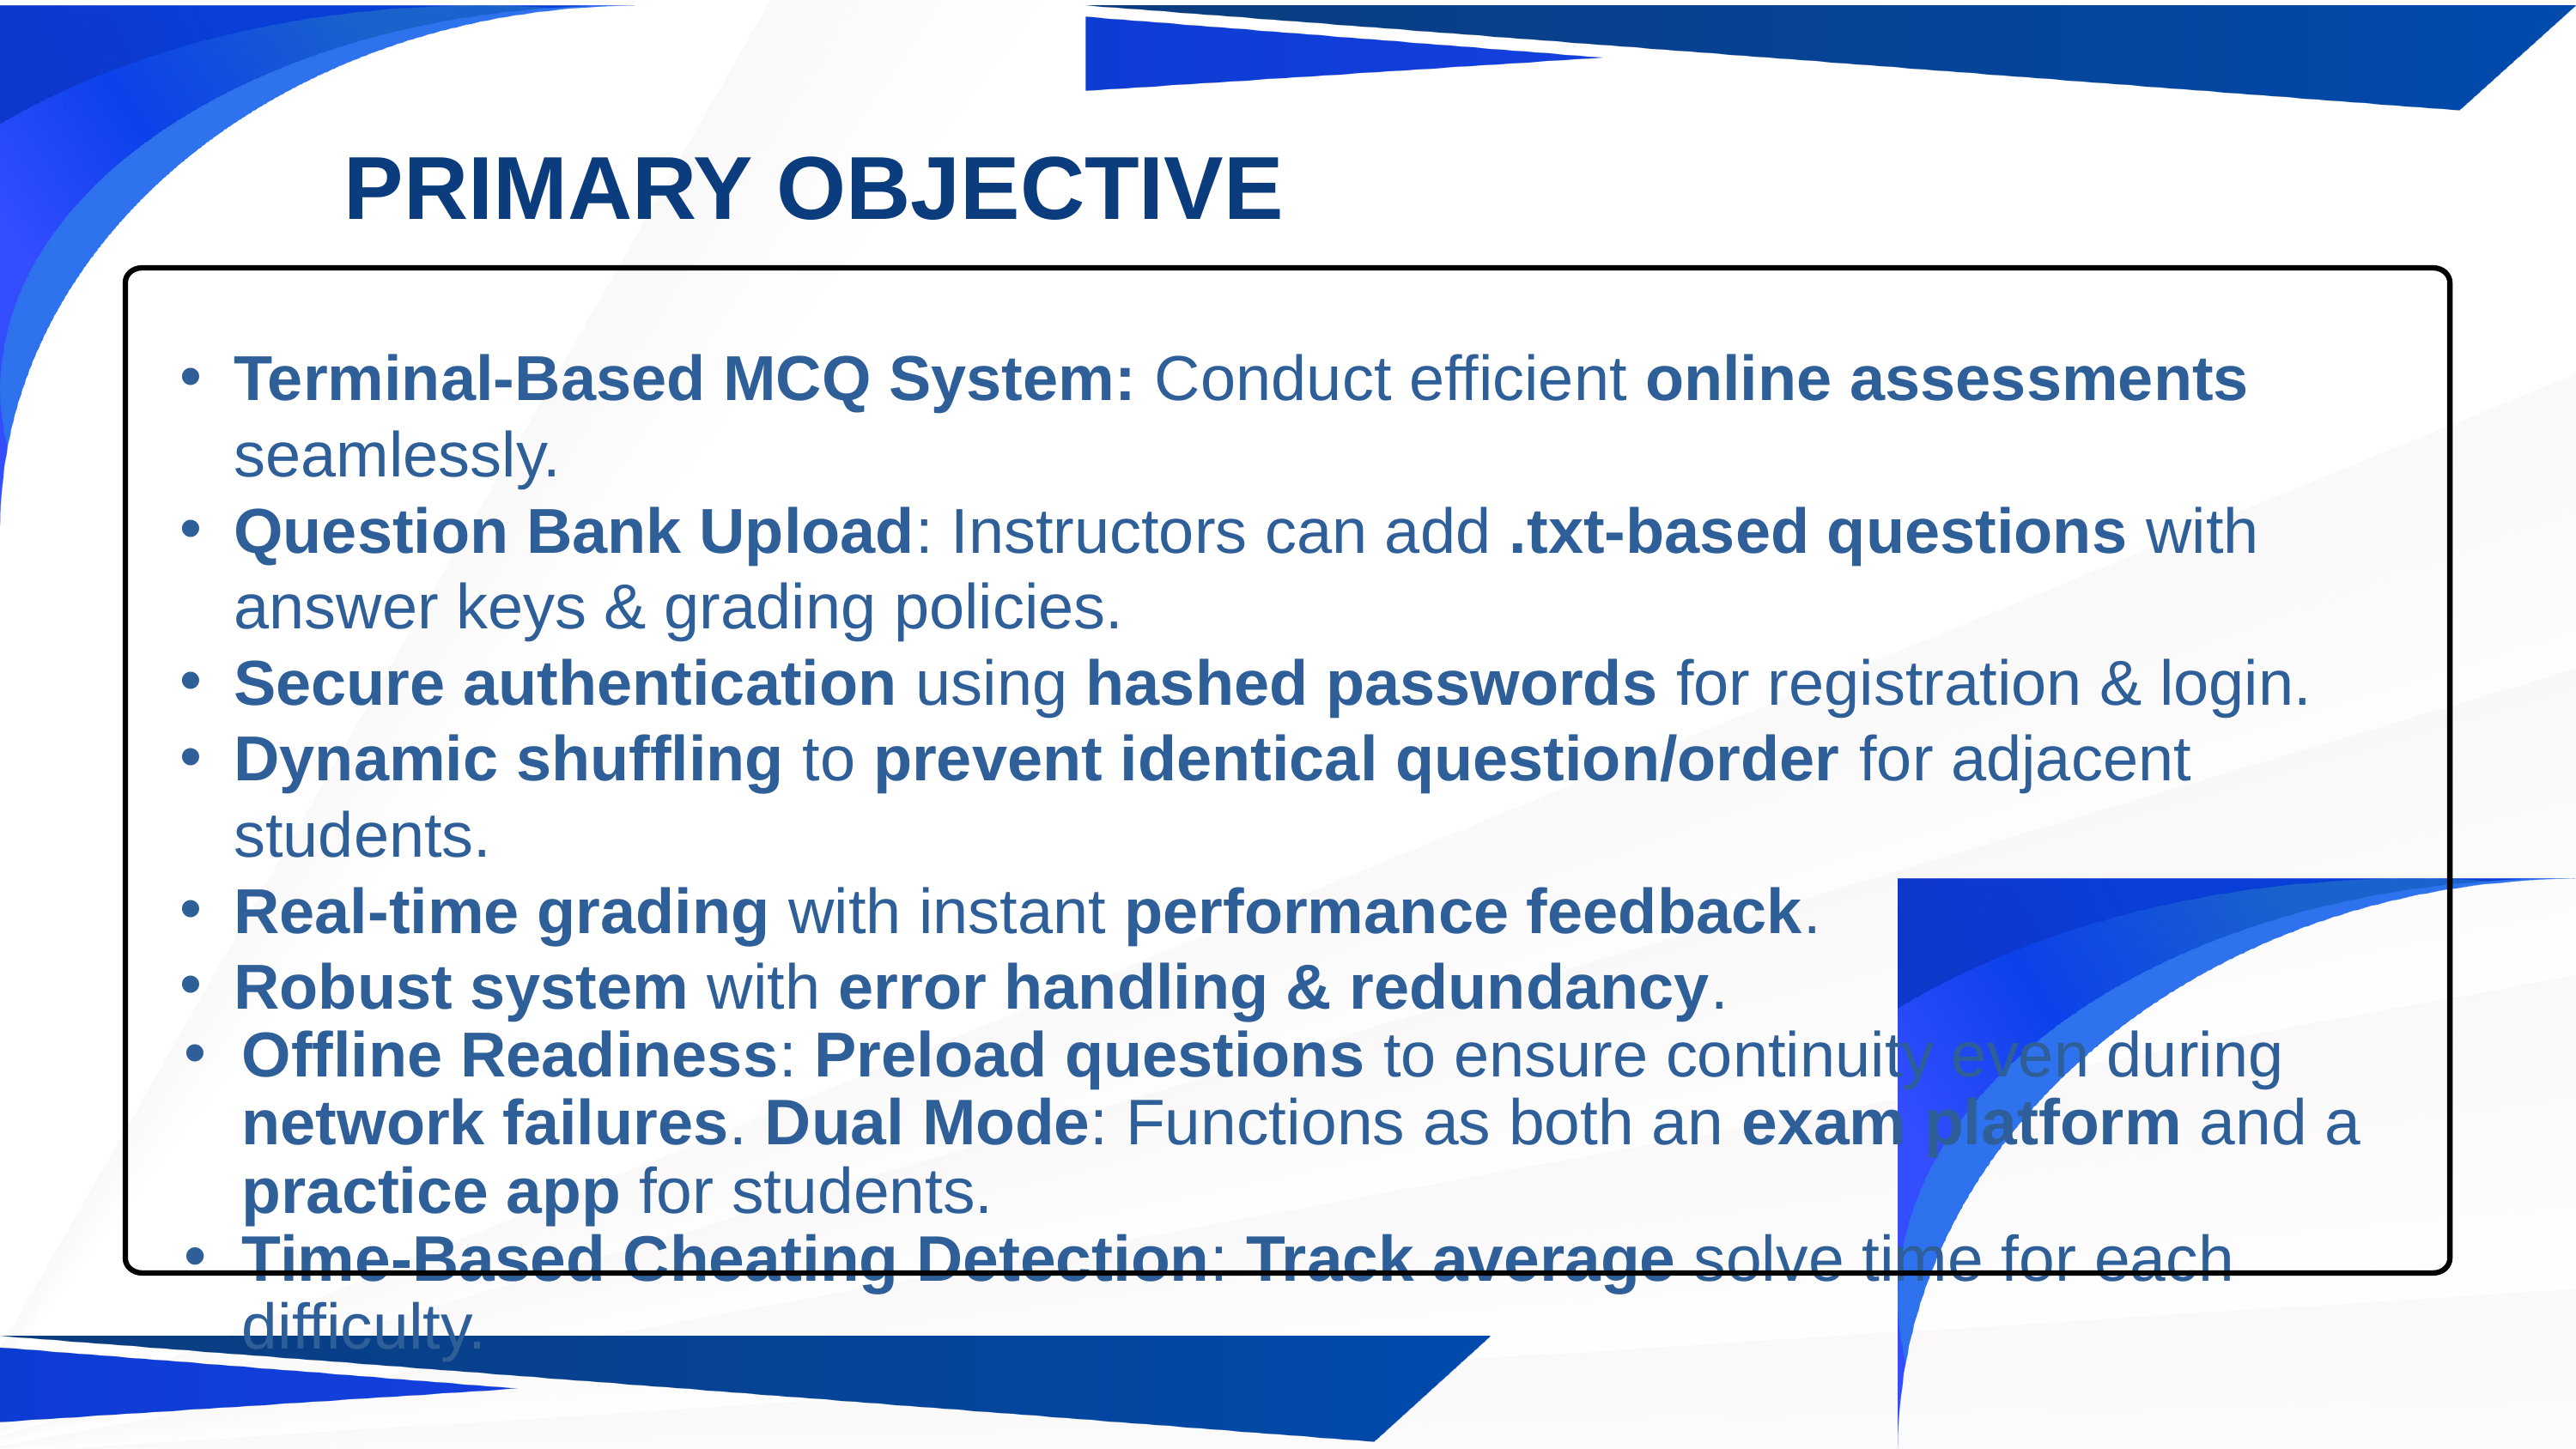

PRIMARY OBJECTIVE

Terminal-Based MCQ System: Conduct efficient online assessments seamlessly.
Question Bank Upload: Instructors can add .txt-based questions with answer keys & grading policies.
Secure authentication using hashed passwords for registration & login.
Dynamic shuffling to prevent identical question/order for adjacent students.
Real-time grading with instant performance feedback.
Robust system with error handling & redundancy.
Offline Readiness: Preload questions to ensure continuity even during network failures. Dual Mode: Functions as both an exam platform and a practice app for students.
Time-Based Cheating Detection: Track average solve time for each difficulty.